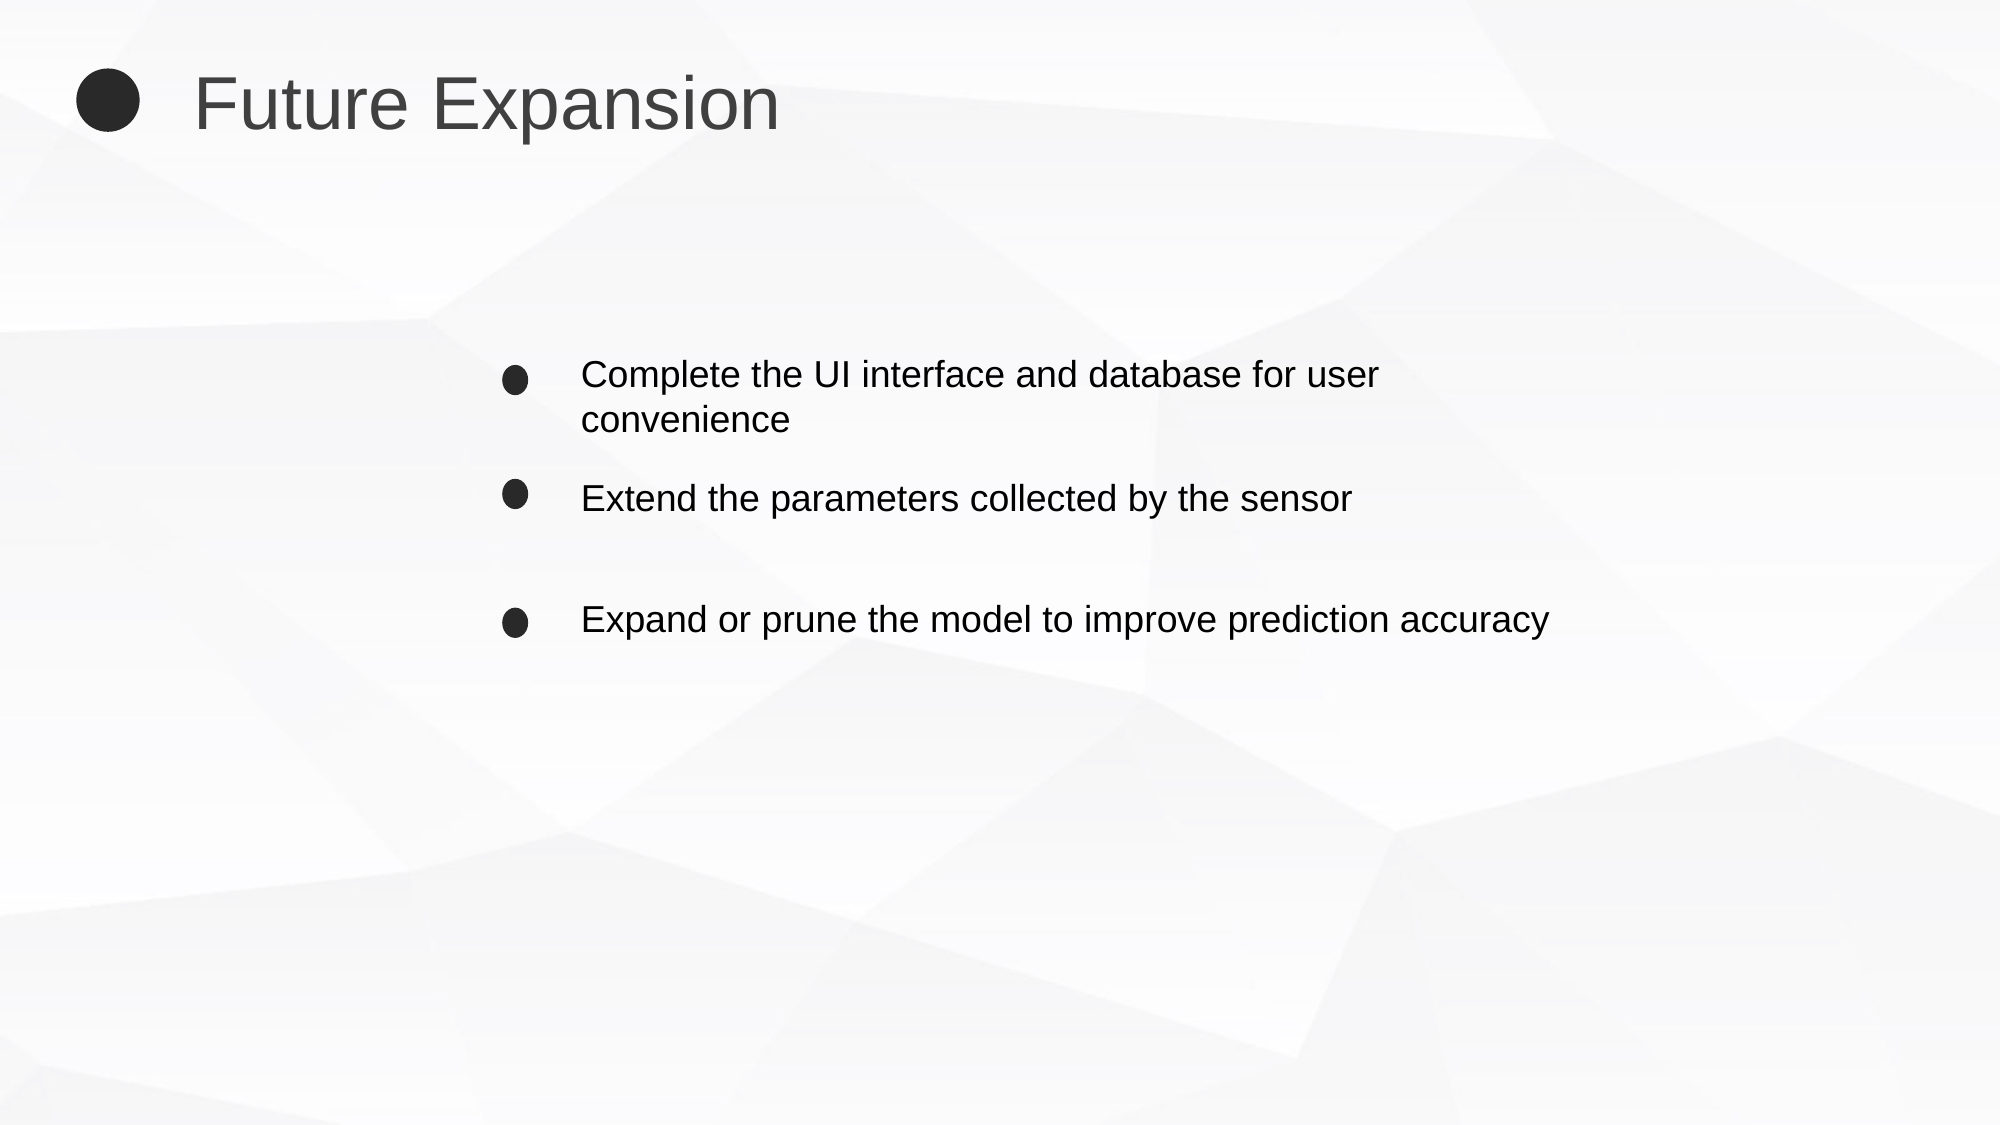

Future Expansion

Complete the UI interface and database for user convenience

Extend the parameters collected by the sensor

Expand or prune the model to improve prediction accuracy